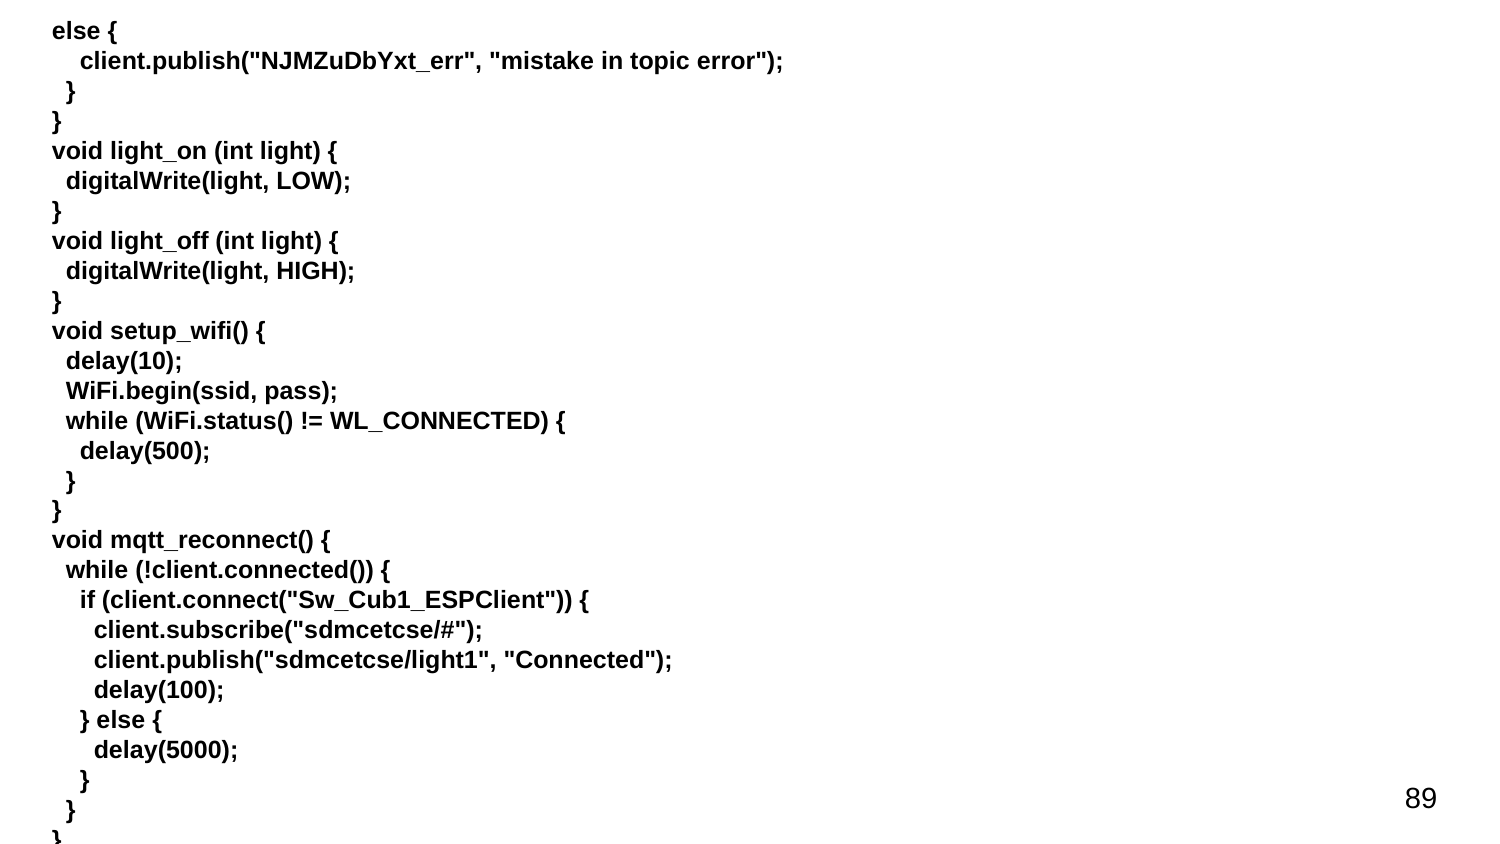

else {
    client.publish("NJMZuDbYxt_err", "mistake in topic error");
  }
}
void light_on (int light) {
  digitalWrite(light, LOW);
}
void light_off (int light) {
  digitalWrite(light, HIGH);
}
void setup_wifi() {
  delay(10);
  WiFi.begin(ssid, pass);
  while (WiFi.status() != WL_CONNECTED) {
    delay(500);
  }
}
void mqtt_reconnect() {
  while (!client.connected()) {
    if (client.connect("Sw_Cub1_ESPClient")) {
      client.subscribe("sdmcetcse/#");
      client.publish("sdmcetcse/light1", "Connected");
      delay(100);
    } else {
      delay(5000);
    }
  }
}
89